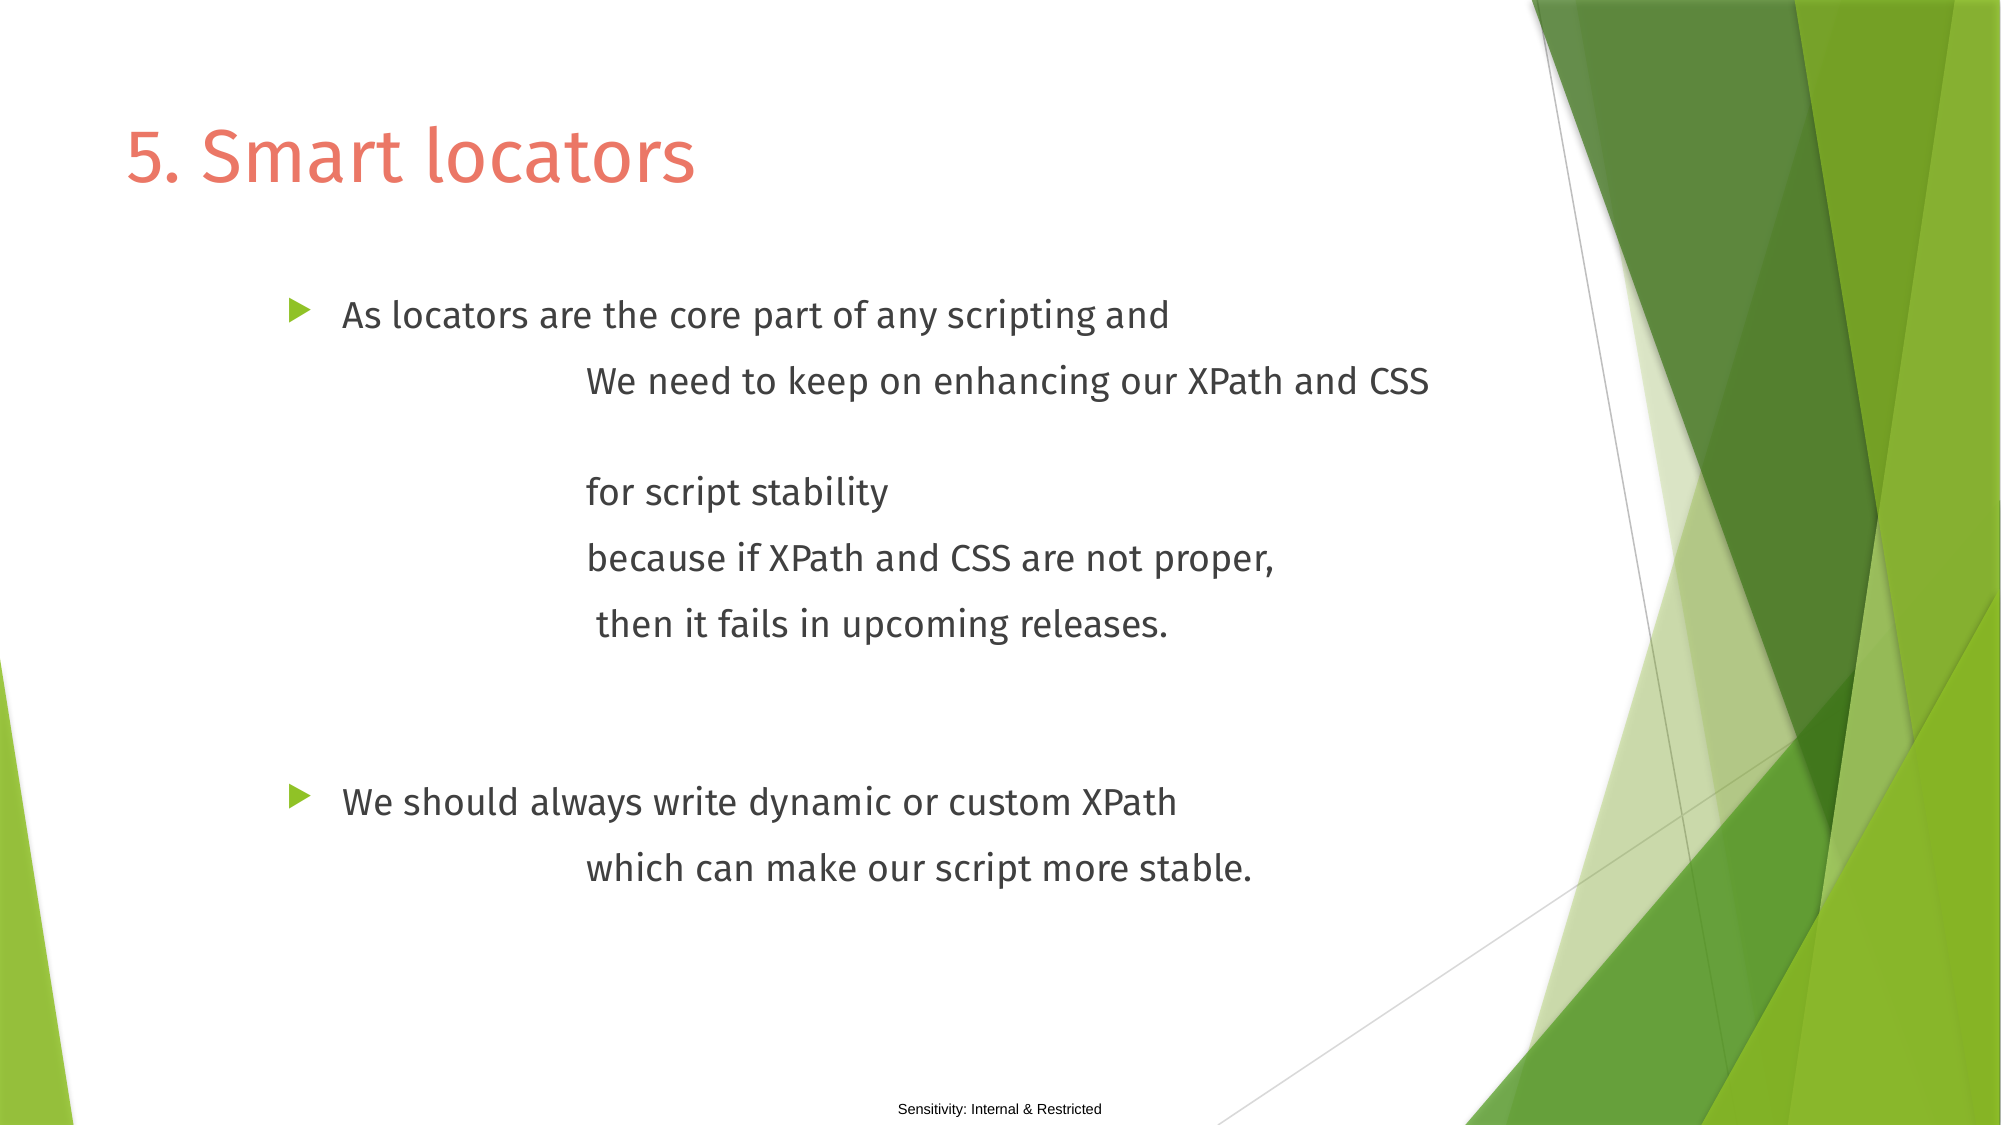

# 5. Smart locators
As locators are the core part of any scripting and
		We need to keep on enhancing our XPath and CSS
		for script stability
		because if XPath and CSS are not proper,
		 then it fails in upcoming releases.

We should always write dynamic or custom XPath
		which can make our script more stable.